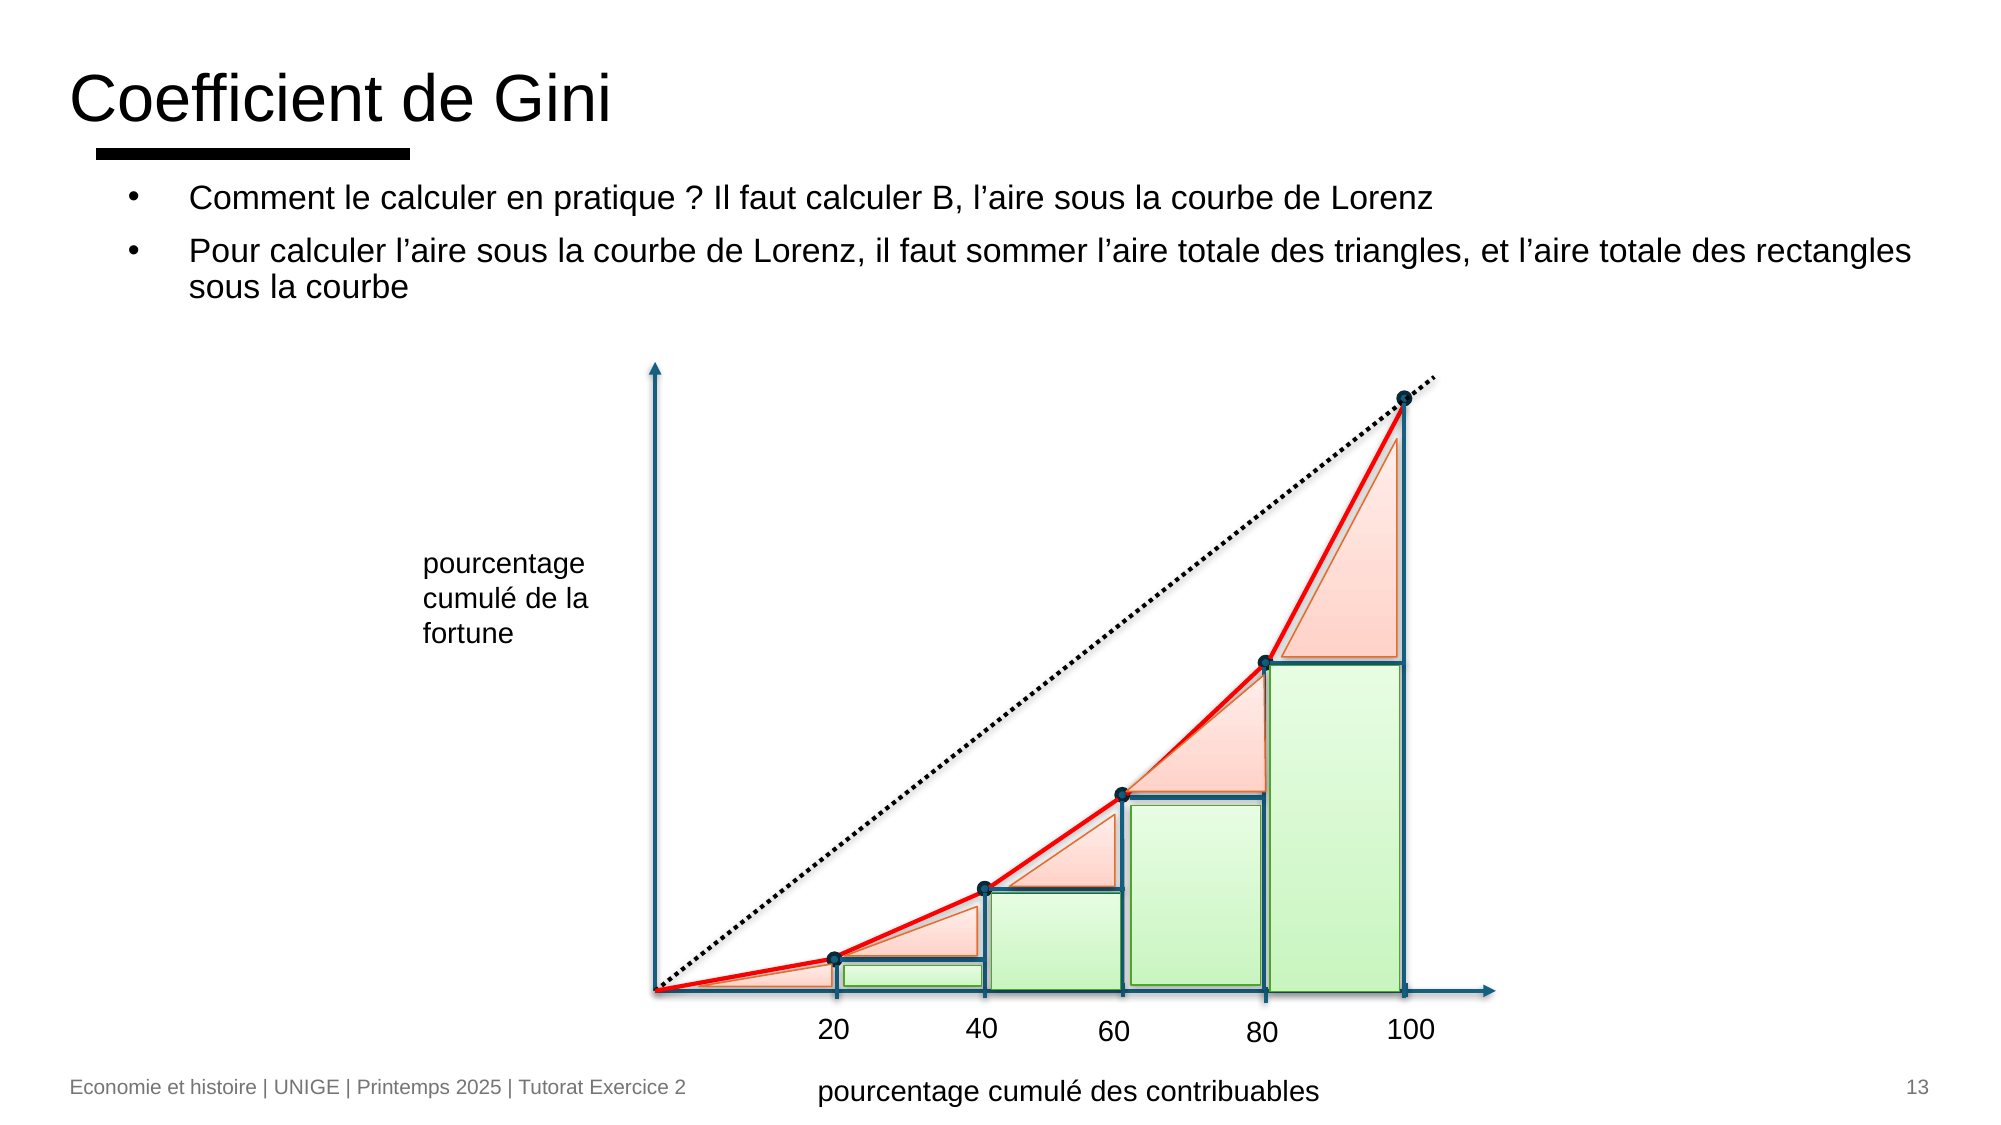

# Coefficient de Gini
Comment le calculer en pratique ? Il faut calculer B, l’aire sous la courbe de Lorenz
Pour calculer l’aire sous la courbe de Lorenz, il faut sommer l’aire totale des triangles, et l’aire totale des rectangles sous la courbe

pourcentage cumulé de la fortune

40
20
100
60
80
13
Economie et histoire | UNIGE | Printemps 2025 | Tutorat Exercice 2
pourcentage cumulé des contribuables